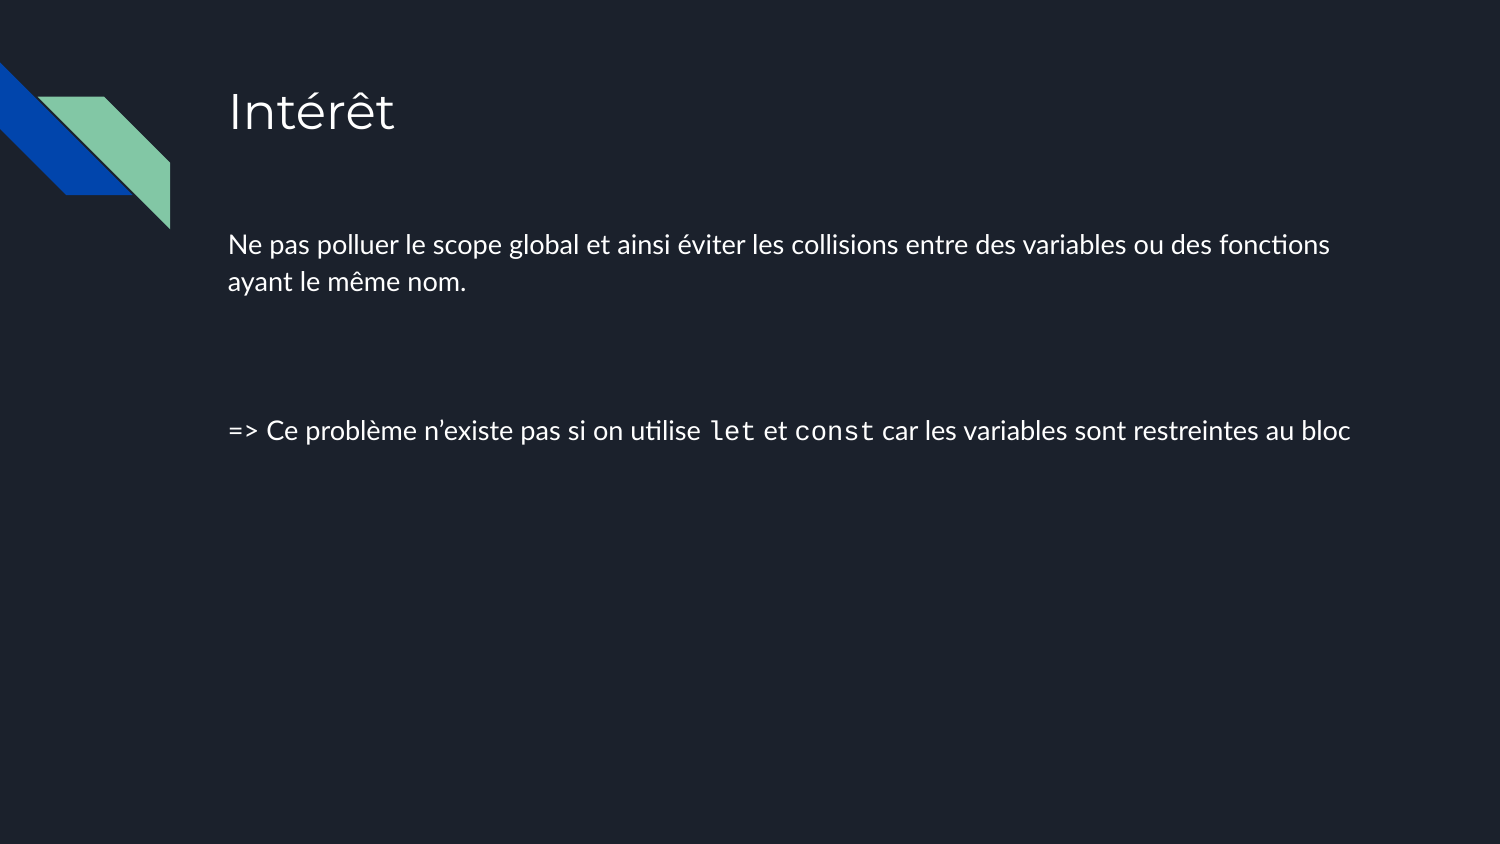

# Intérêt
Ne pas polluer le scope global et ainsi éviter les collisions entre des variables ou des fonctions ayant le même nom.

=> Ce problème n’existe pas si on utilise let et const car les variables sont restreintes au bloc